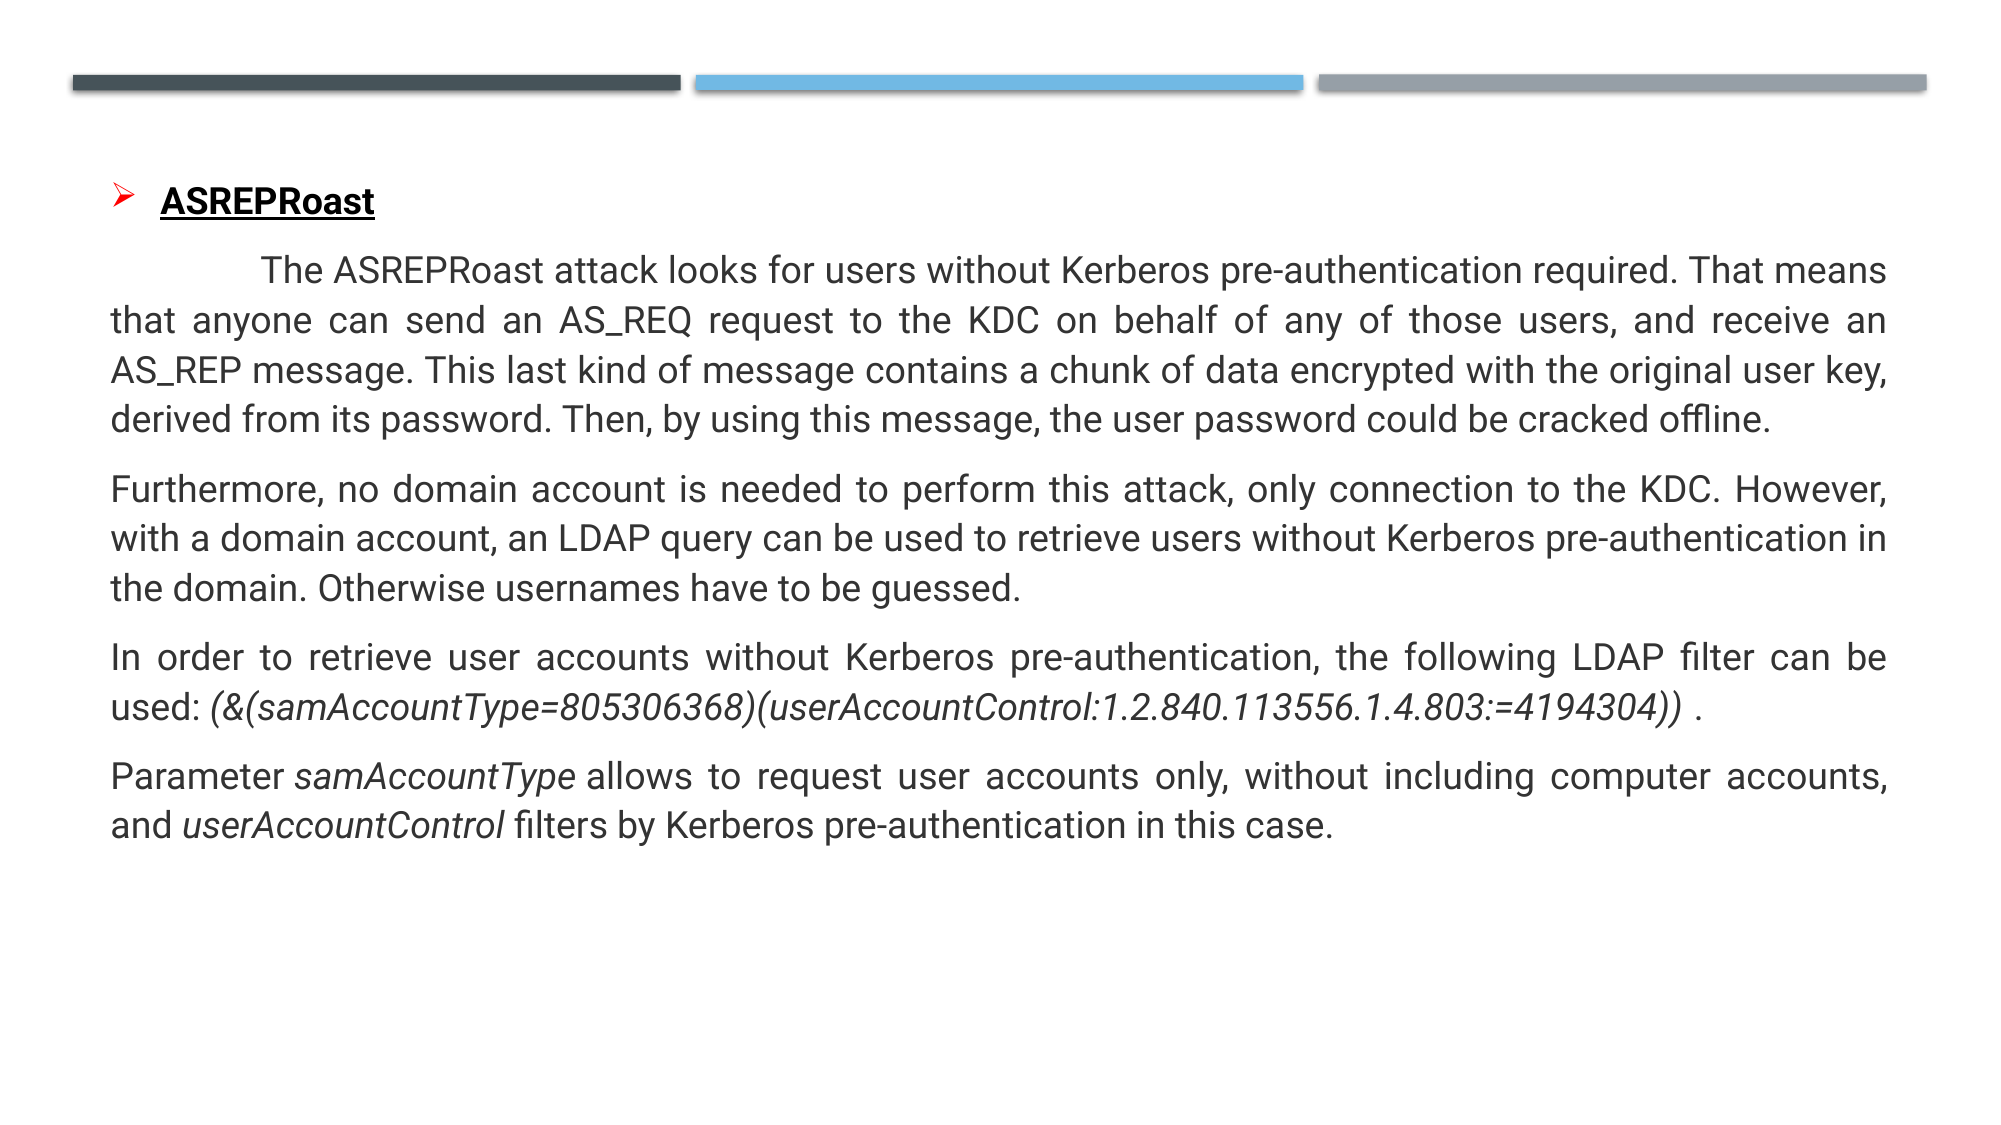

ASREPRoast
	The ASREPRoast attack looks for users without Kerberos pre-authentication required. That means that anyone can send an AS_REQ request to the KDC on behalf of any of those users, and receive an AS_REP message. This last kind of message contains a chunk of data encrypted with the original user key, derived from its password. Then, by using this message, the user password could be cracked offline.
Furthermore, no domain account is needed to perform this attack, only connection to the KDC. However, with a domain account, an LDAP query can be used to retrieve users without Kerberos pre-authentication in the domain. Otherwise usernames have to be guessed.
In order to retrieve user accounts without Kerberos pre-authentication, the following LDAP filter can be used: (&(samAccountType=805306368)(userAccountControl:1.2.840.113556.1.4.803:=4194304)) .
Parameter samAccountType allows to request user accounts only, without including computer accounts, and userAccountControl filters by Kerberos pre-authentication in this case.